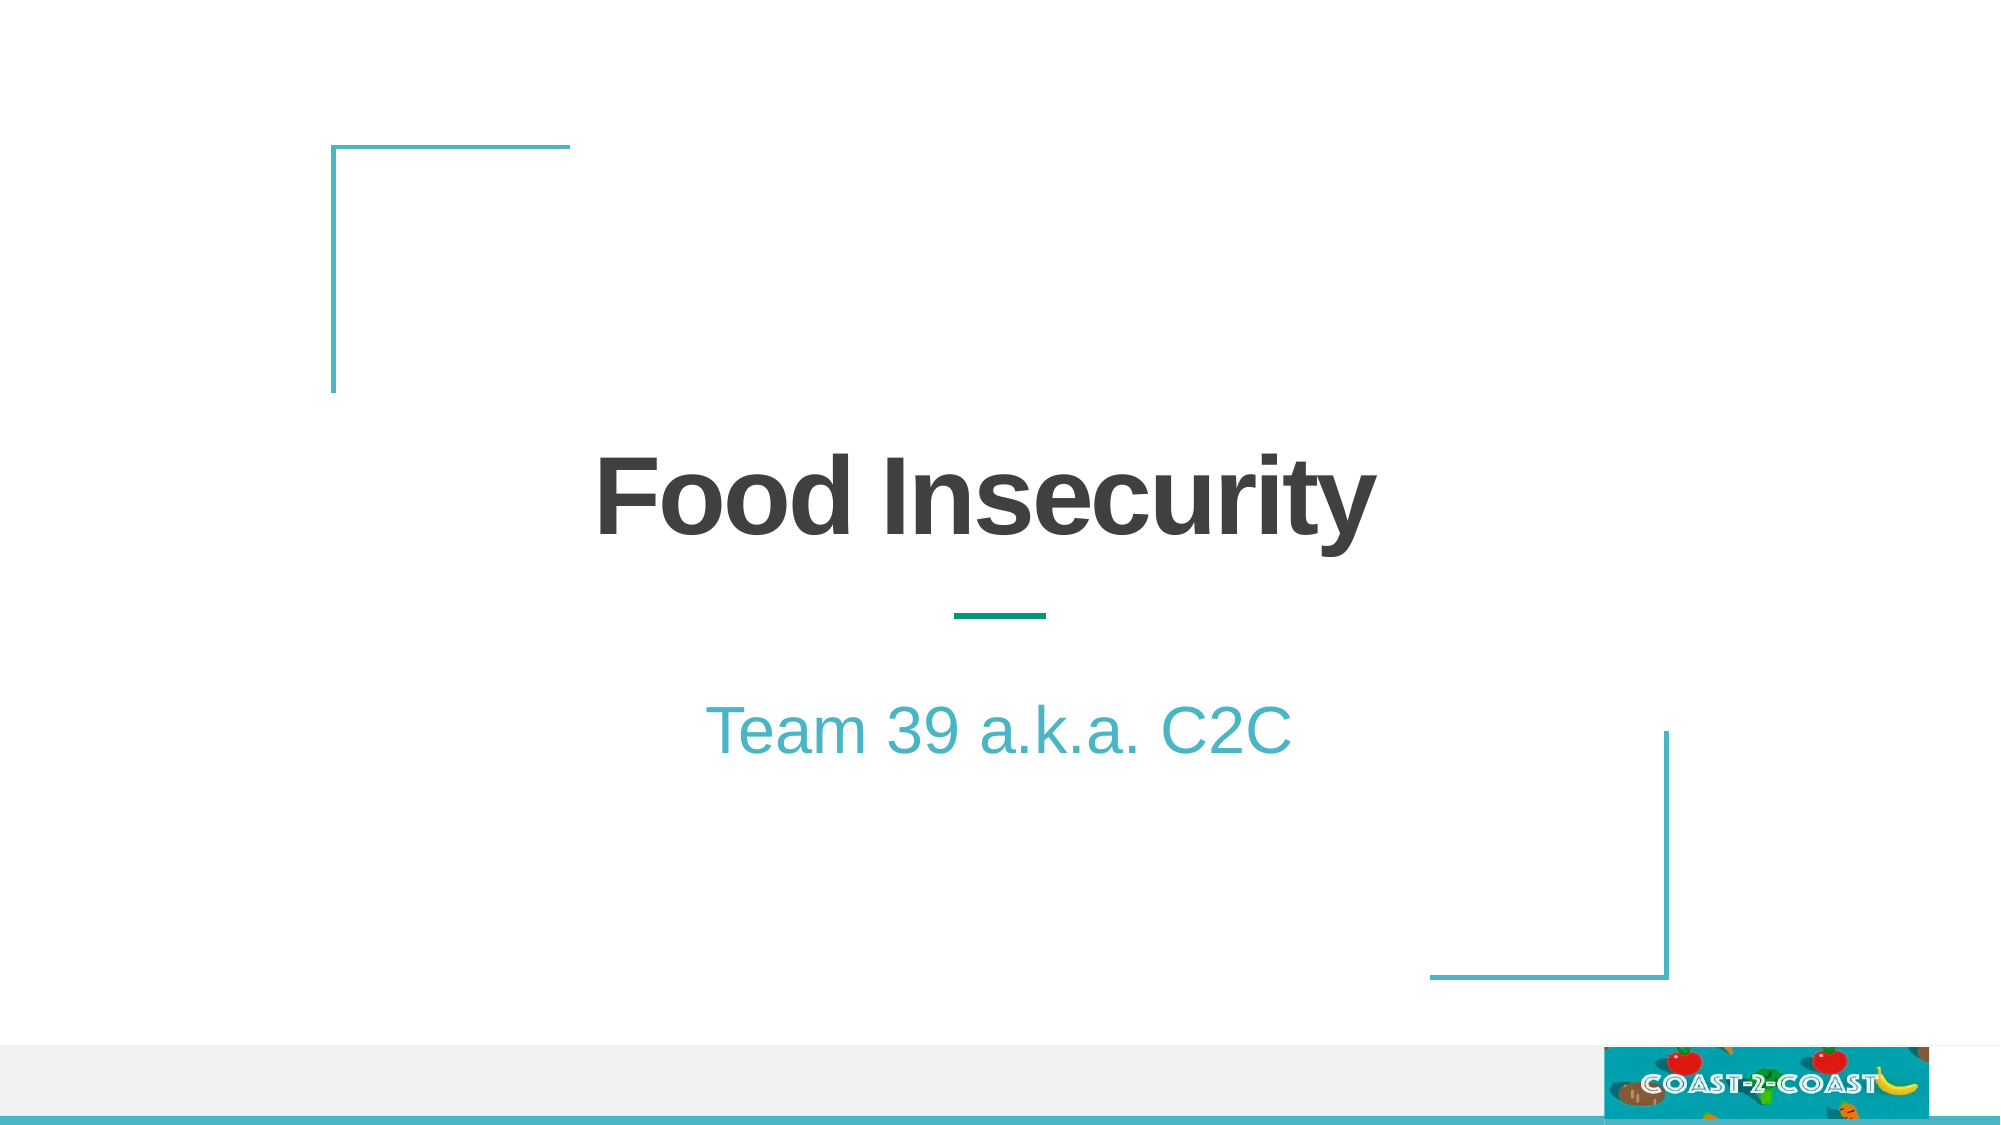

# Food Insecurity
Team 39 a.k.a. C2C